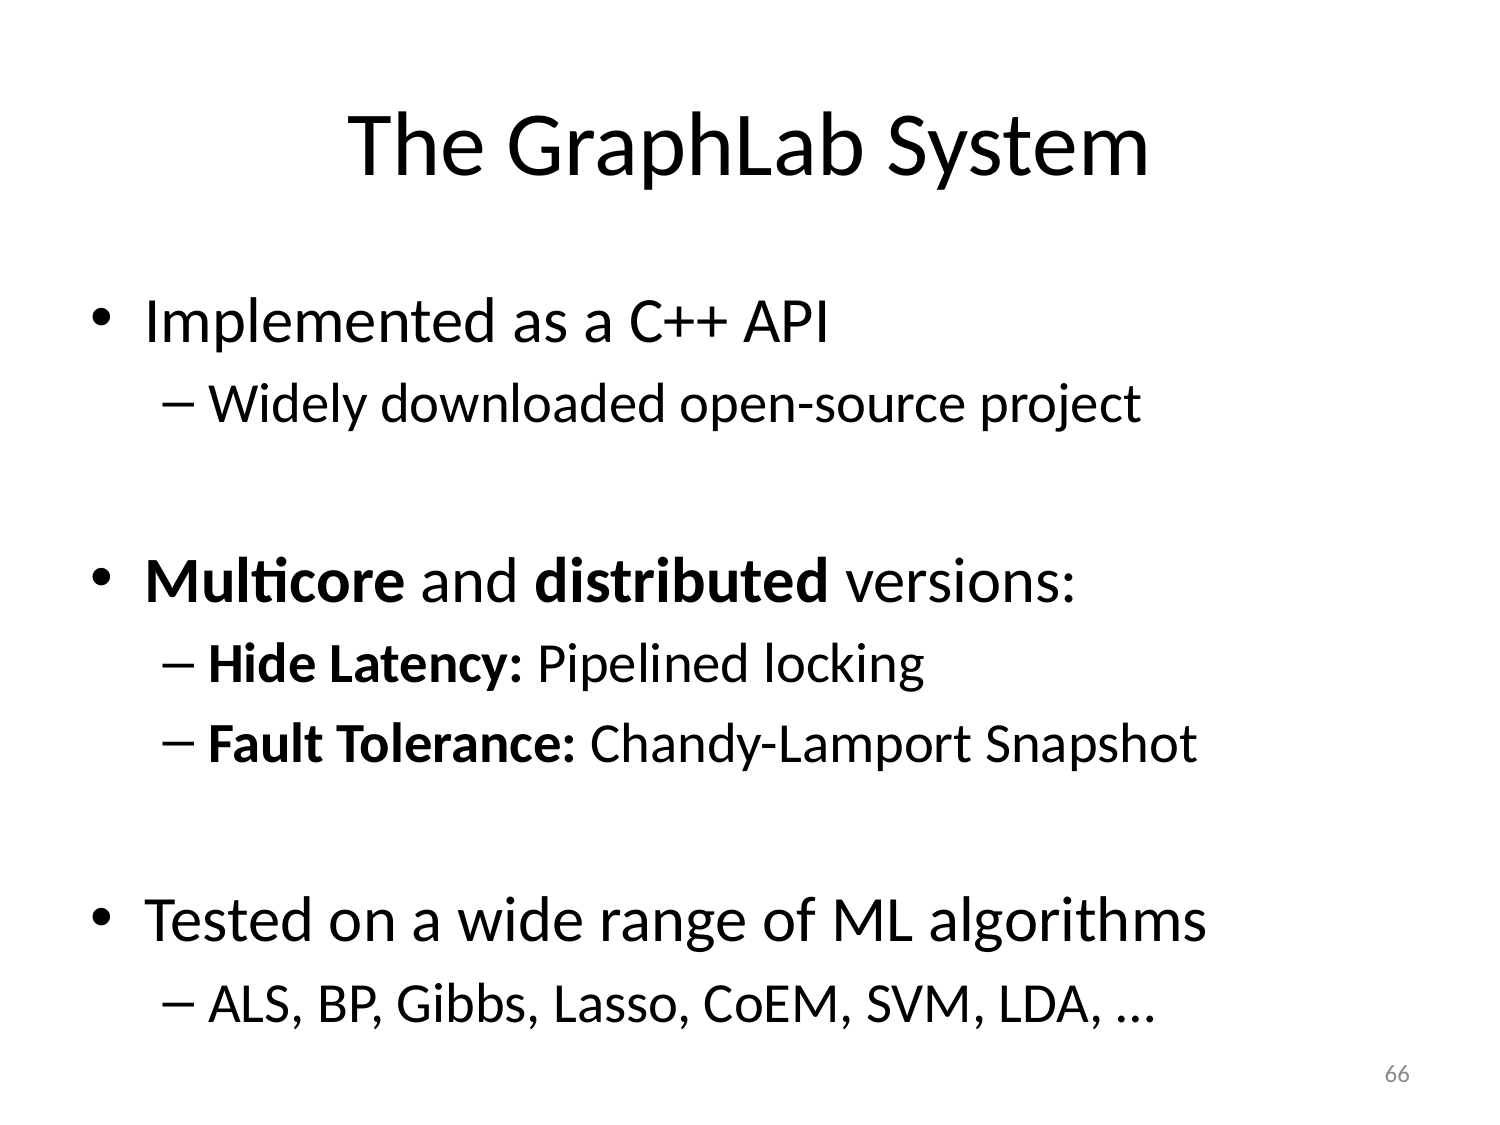

# The GraphLab System
Implemented as a C++ API
Widely downloaded open-source project

Multicore and distributed versions:
Hide Latency: Pipelined locking
Fault Tolerance: Chandy-Lamport Snapshot

Tested on a wide range of ML algorithms
ALS, BP, Gibbs, Lasso, CoEM, SVM, LDA, …
66